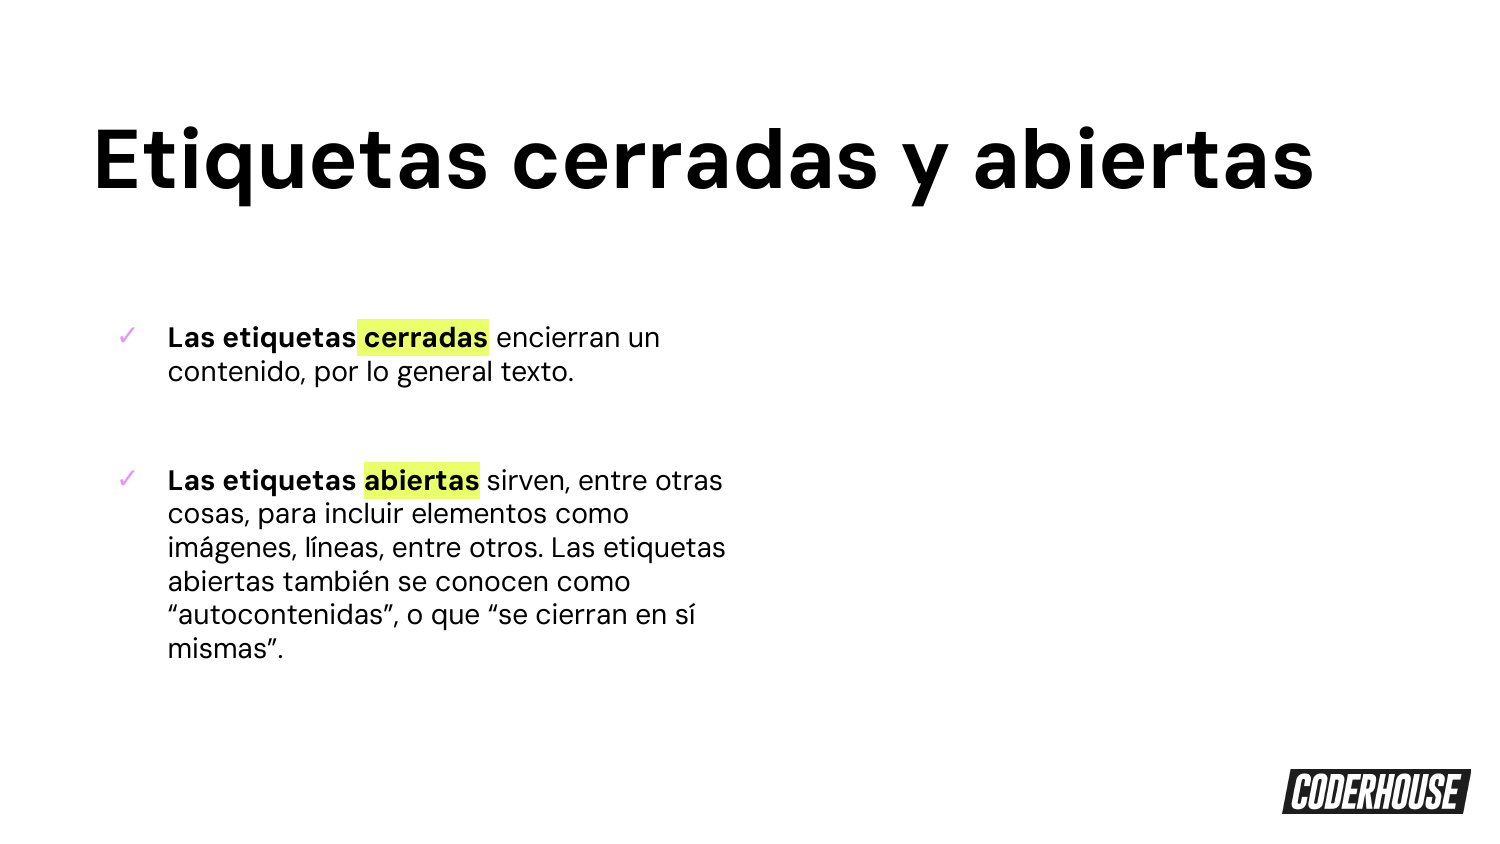

Etiquetas cerradas y abiertas
Las etiquetas cerradas encierran un contenido, por lo general texto.

Las etiquetas abiertas sirven, entre otras cosas, para incluir elementos como imágenes, líneas, entre otros. Las etiquetas abiertas también se conocen como “autocontenidas”, o que “se cierran en sí mismas”.